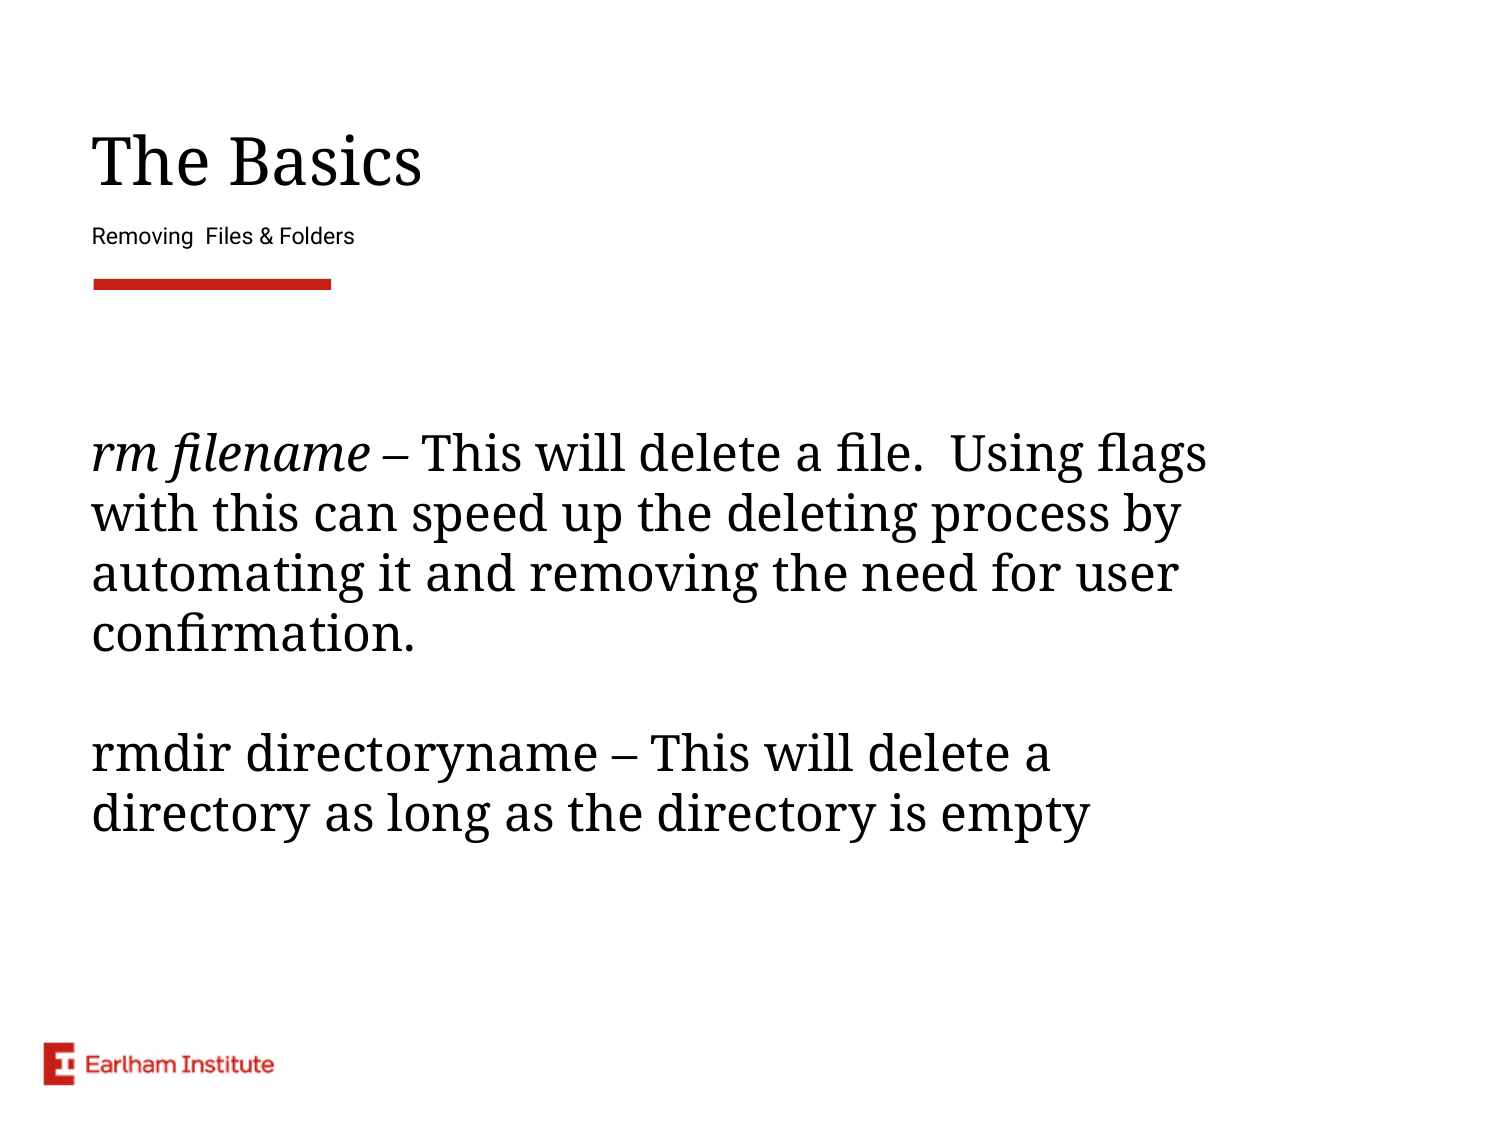

# The Basics
Removing  Files & Folders

rm filename – This will delete a file.  Using flags with this can speed up the deleting process by automating it and removing the need for user confirmation.

rmdir directoryname – This will delete a directory as long as the directory is empty